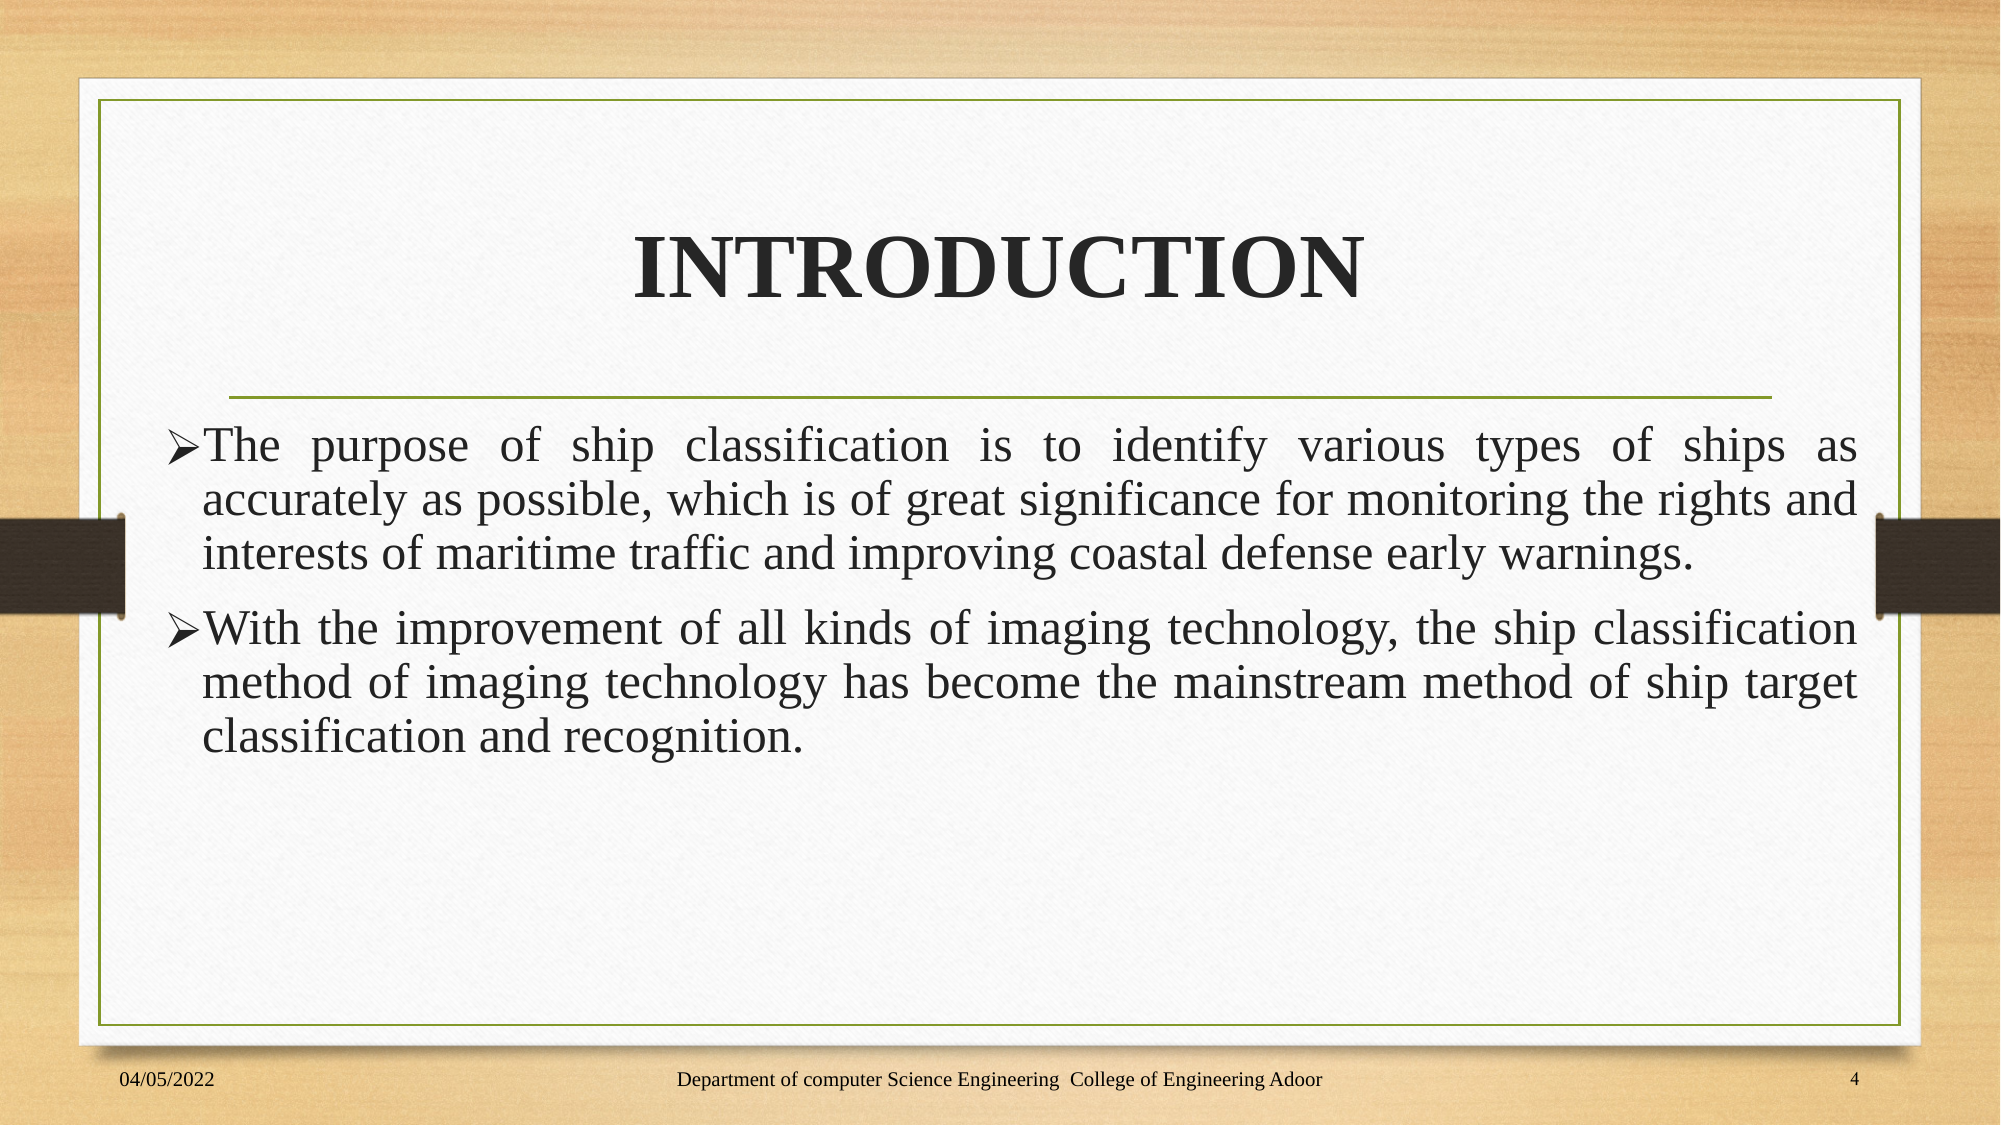

# INTRODUCTION
The purpose of ship classification is to identify various types of ships as accurately as possible, which is of great significance for monitoring the rights and interests of maritime traffic and improving coastal defense early warnings.
With the improvement of all kinds of imaging technology, the ship classification method of imaging technology has become the mainstream method of ship target classification and recognition.

04/05/2022
Department of computer Science Engineering  College of Engineering Adoor
4